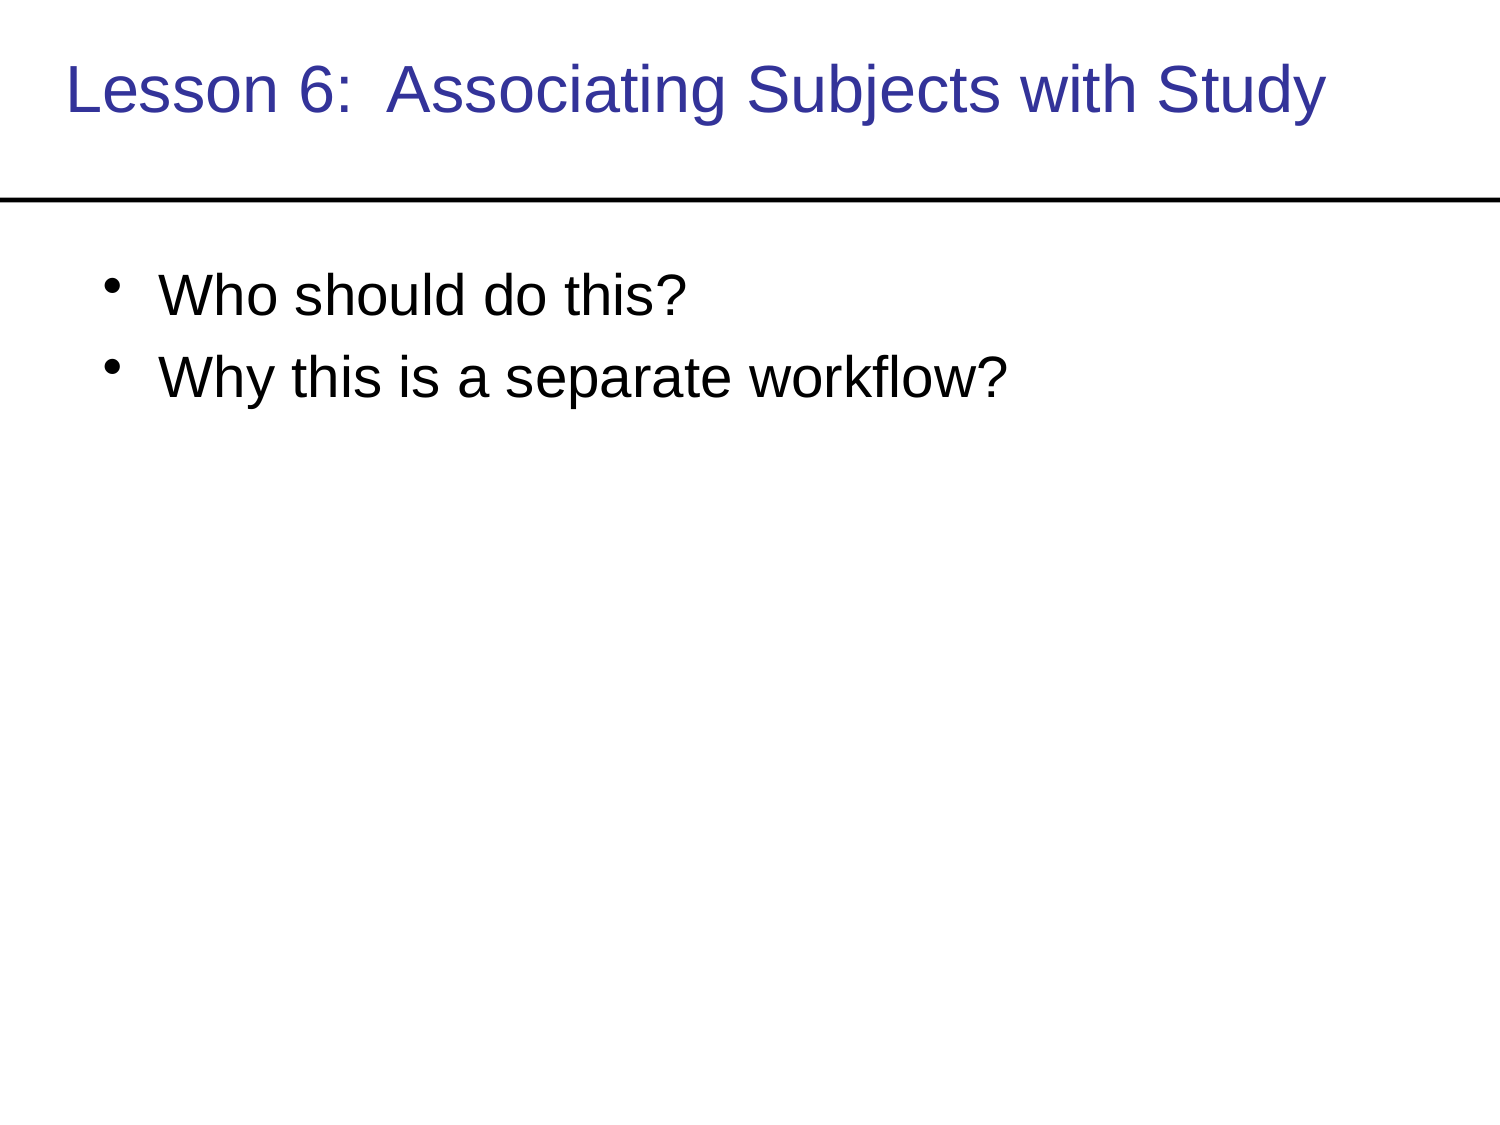

# Lesson 6:  Associating Subjects with Study
Who should do this?
Why this is a separate workflow?